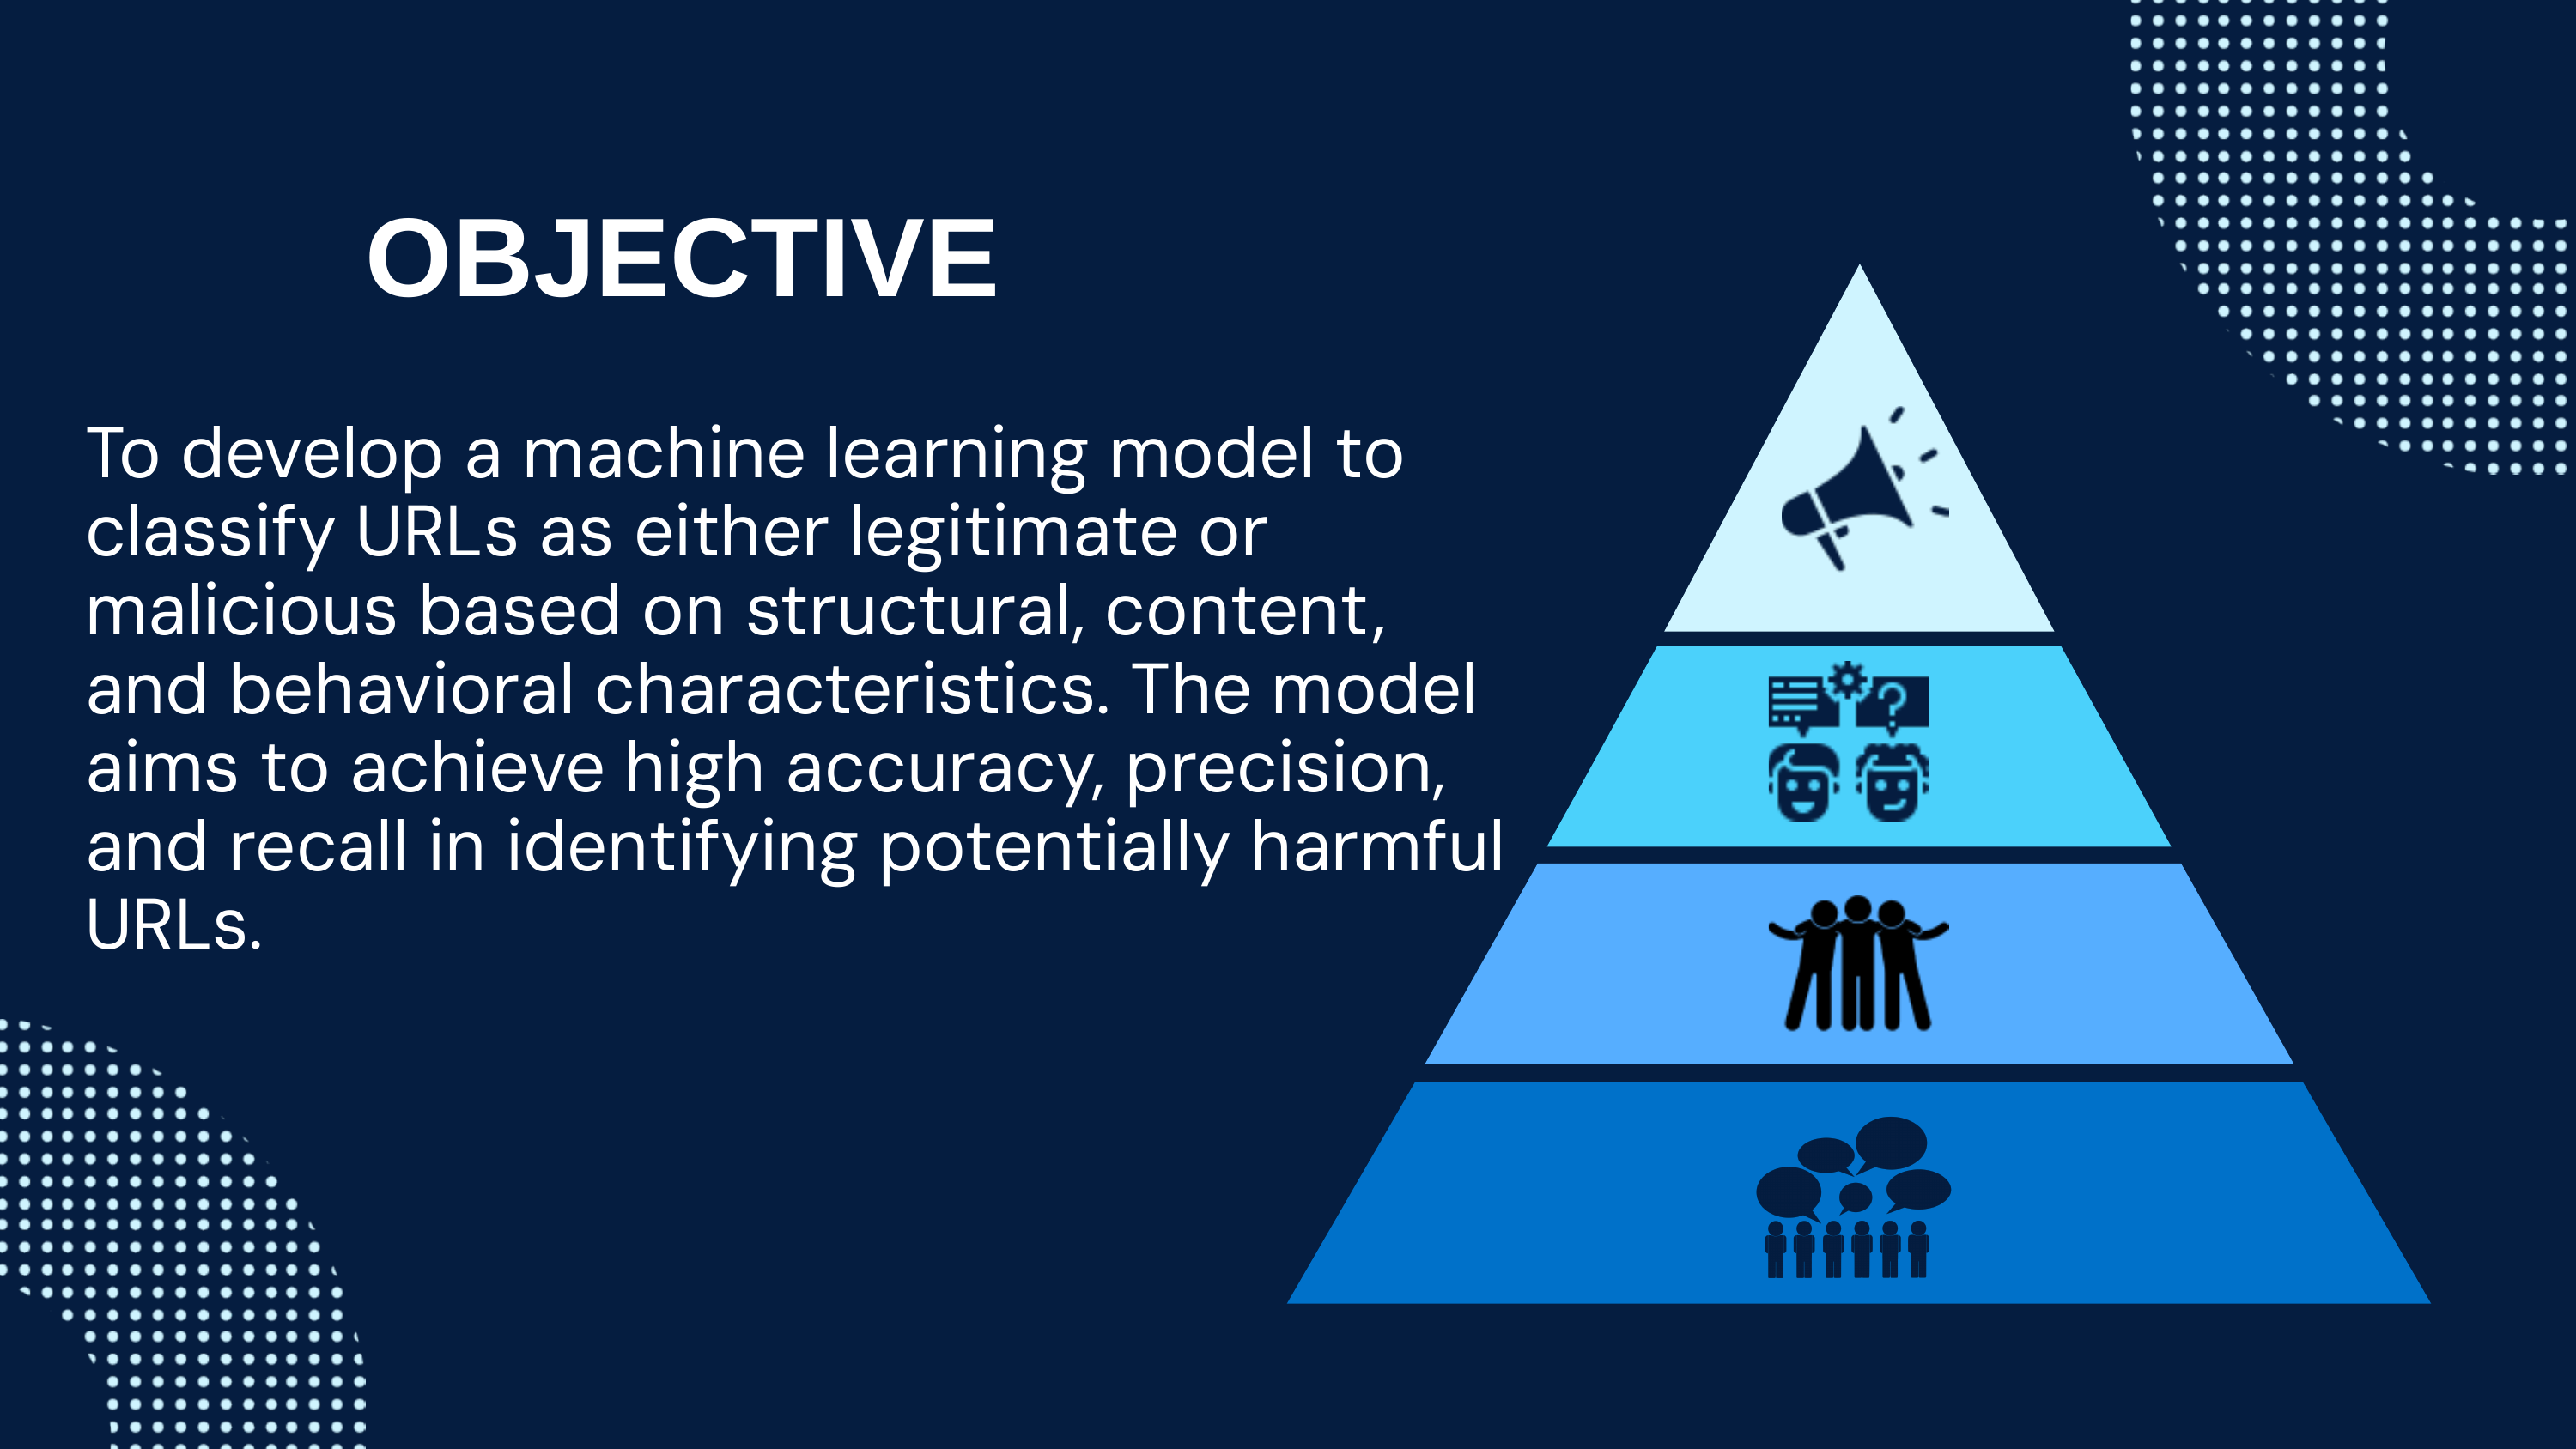

OBJECTIVE

To develop a machine learning model to classify URLs as either legitimate or malicious based on structural, content, and behavioral characteristics. The model aims to achieve high accuracy, precision, and recall in identifying potentially harmful URLs.